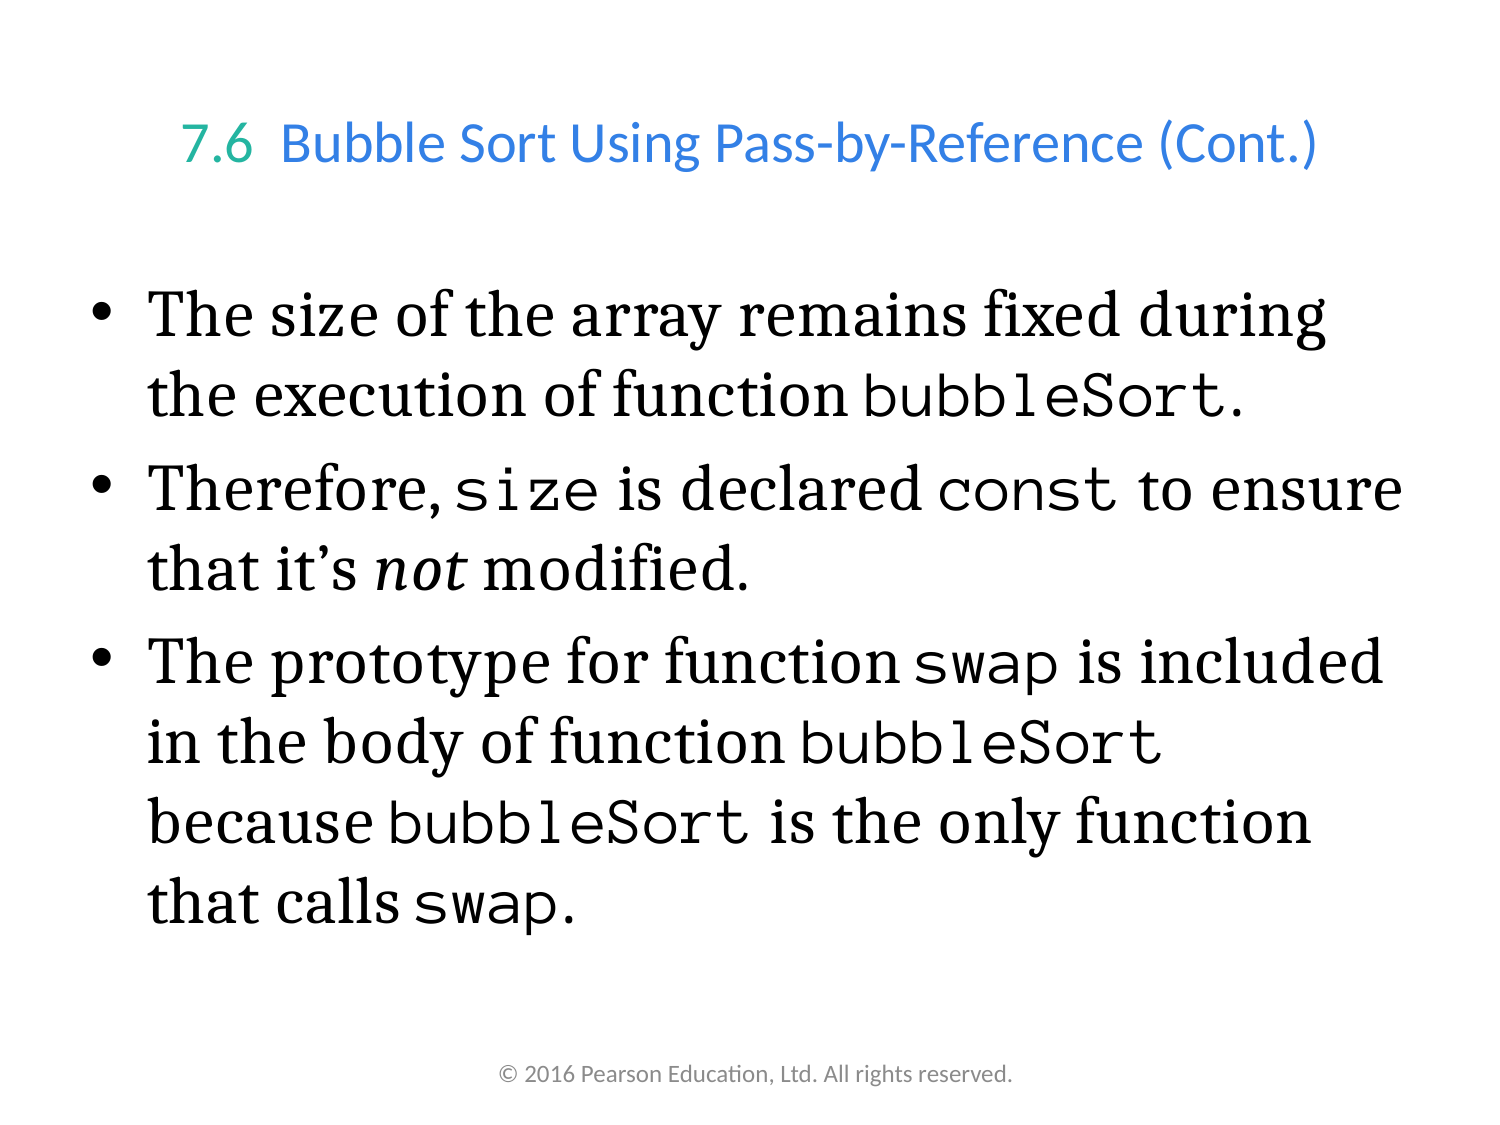

# 7.6  Bubble Sort Using Pass-by-Reference (Cont.)
The size of the array remains fixed during the execution of function bubbleSort.
Therefore, size is declared const to ensure that it’s not modified.
The prototype for function swap is included in the body of function bubbleSort because bubbleSort is the only function that calls swap.
© 2016 Pearson Education, Ltd. All rights reserved.